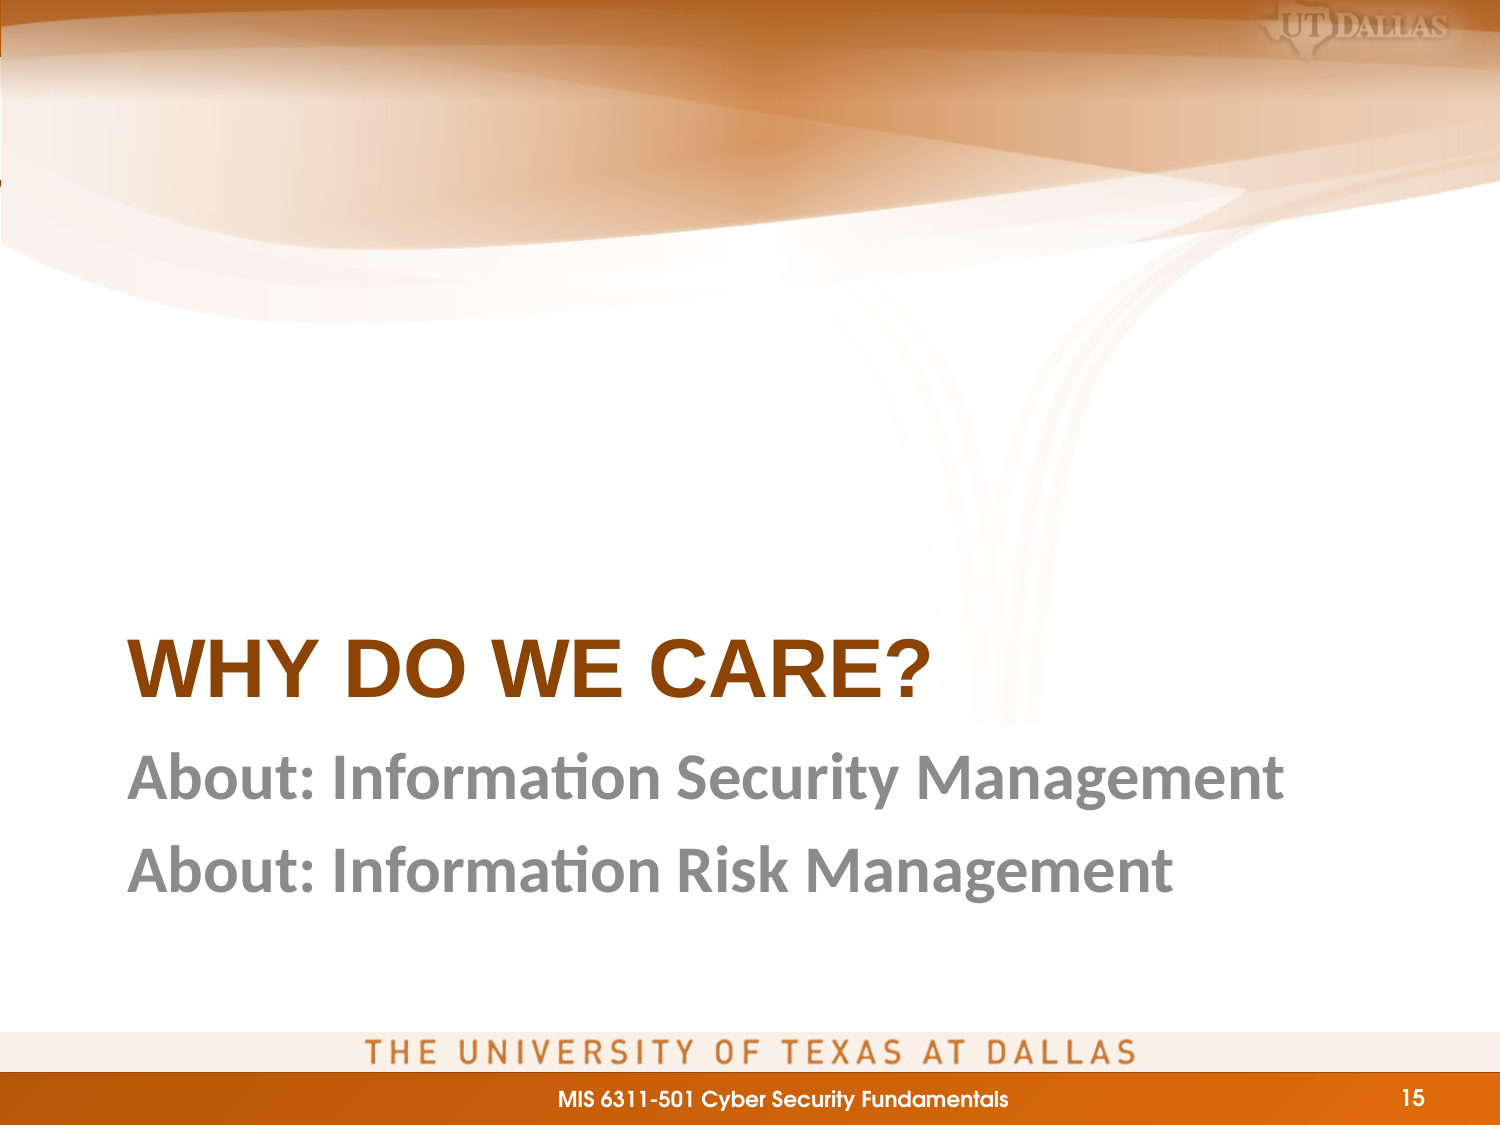

# Why Do We Care?
About: Information Security Management
About: Information Risk Management
15